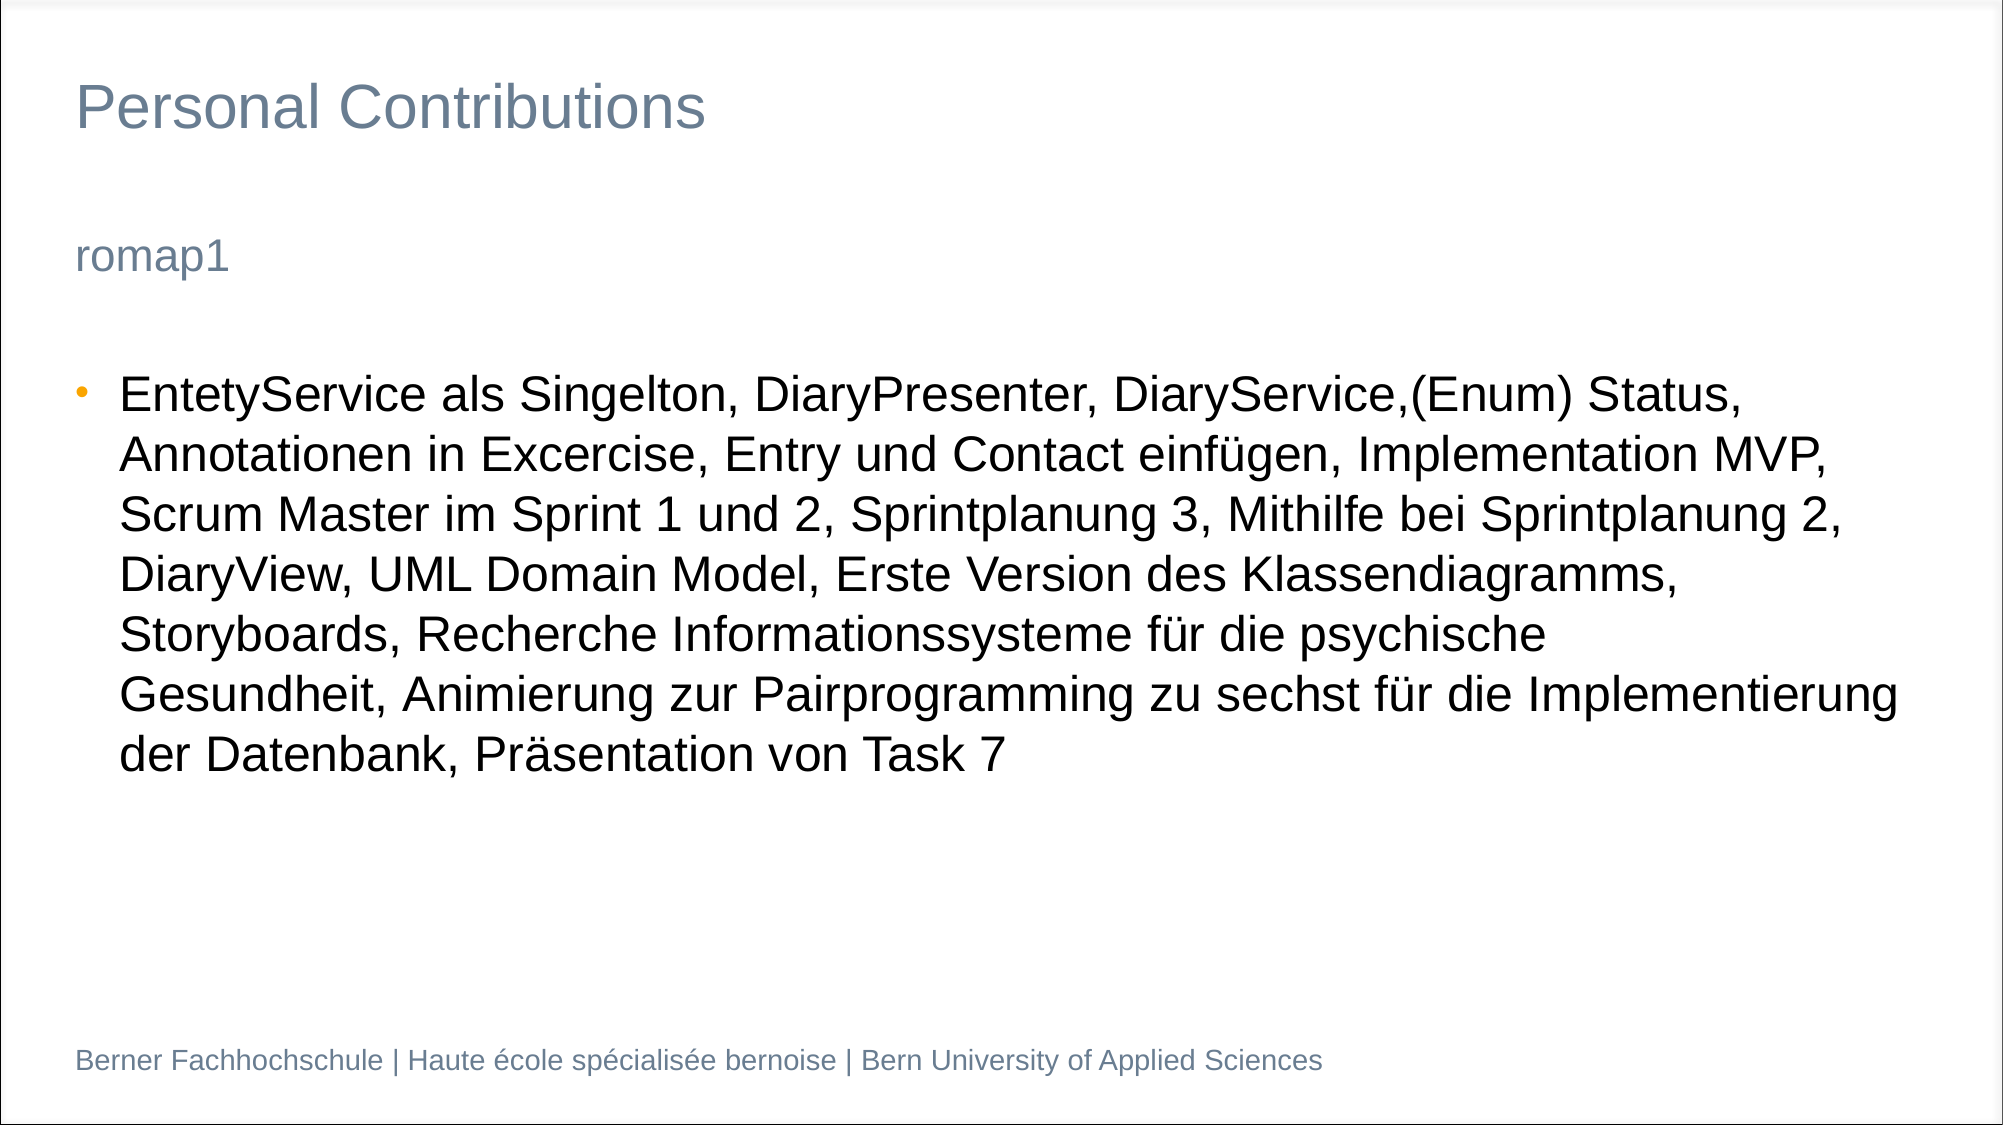

# Personal Contributions
romap1
EntetyService als Singelton, DiaryPresenter, DiaryService,(Enum) Status, Annotationen in Excercise, Entry und Contact einfügen, Implementation MVP, Scrum Master im Sprint 1 und 2, Sprintplanung 3, Mithilfe bei Sprintplanung 2, DiaryView, UML Domain Model, Erste Version des Klassendiagramms, Storyboards, Recherche Informationssysteme für die psychische Gesundheit, Animierung zur Pairprogramming zu sechst für die Implementierung der Datenbank, Präsentation von Task 7